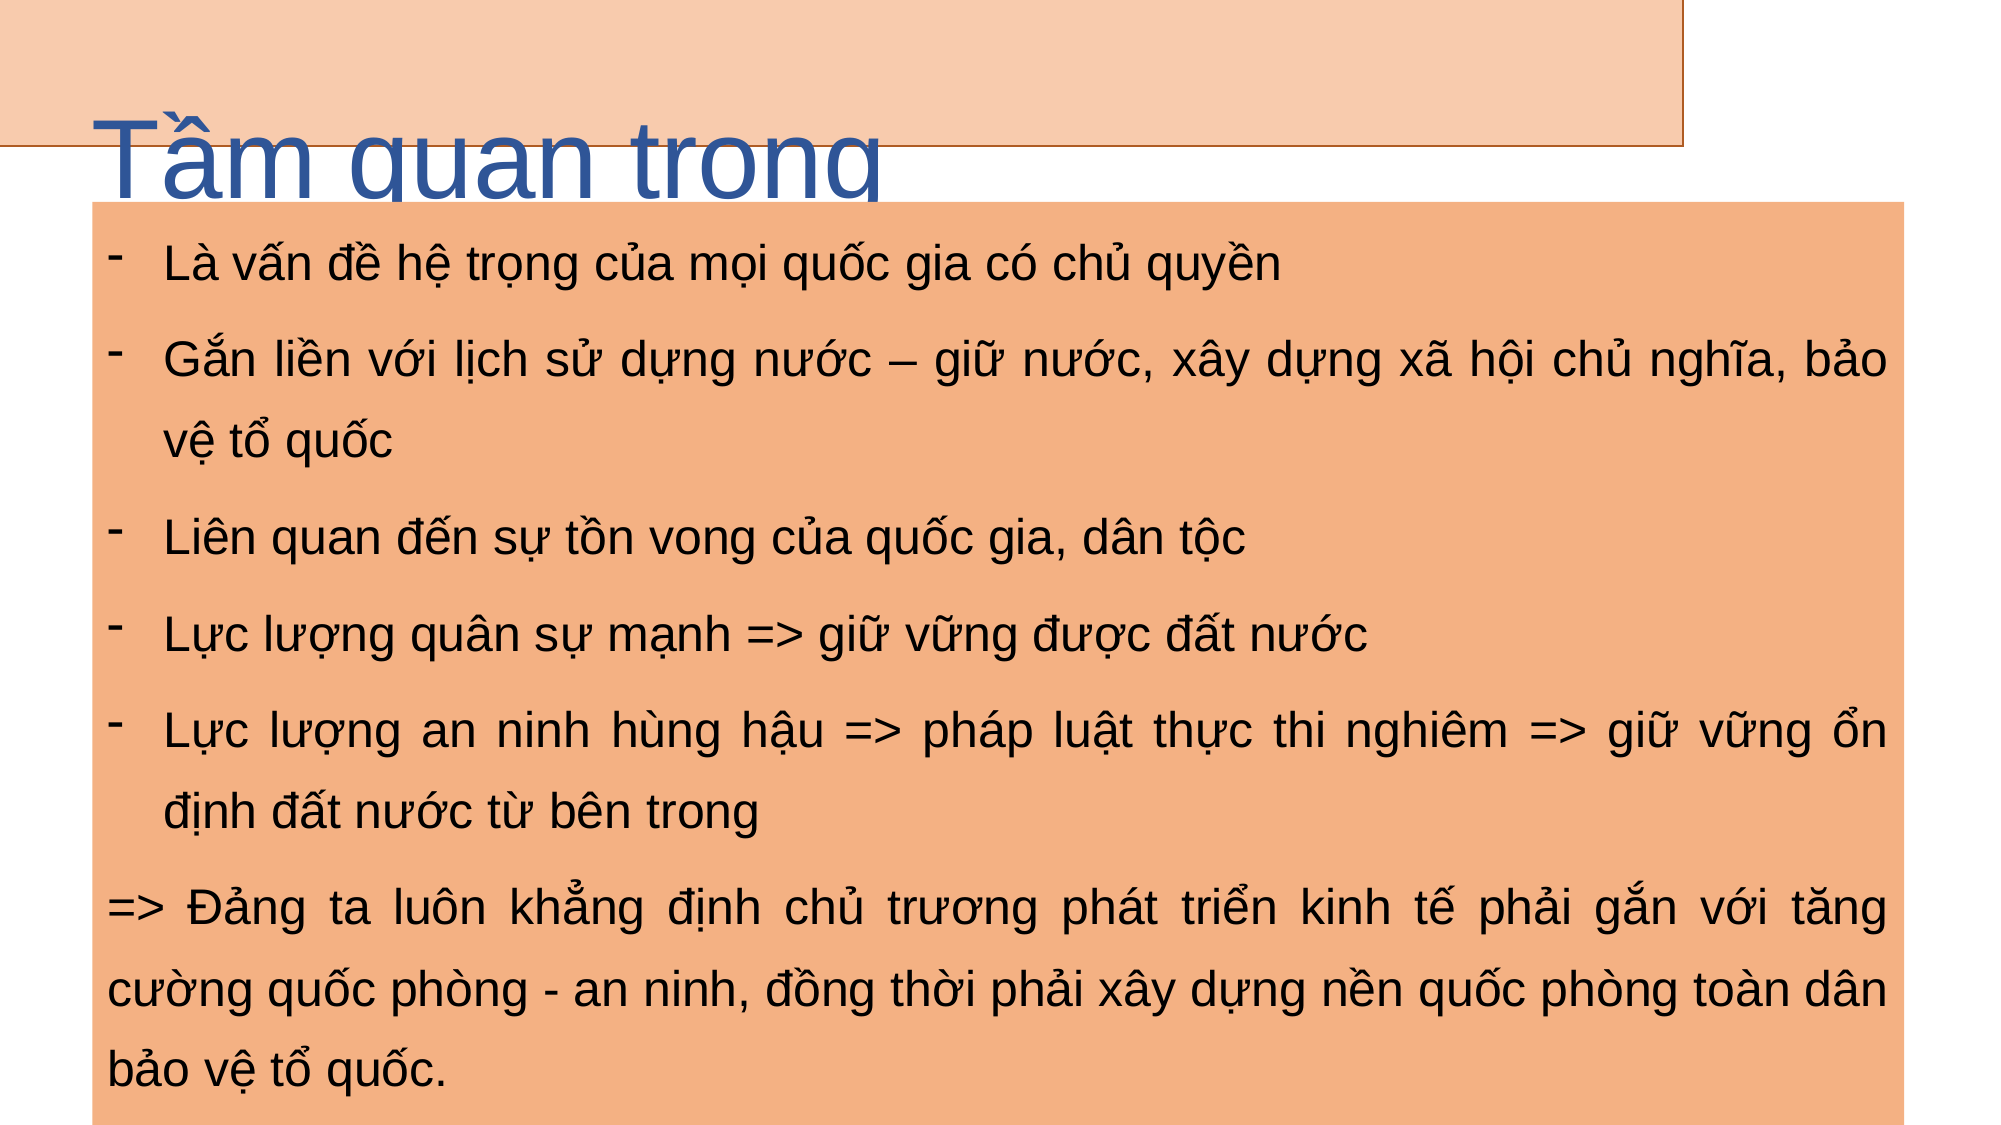

Là vấn đề hệ trọng của mọi quốc gia có chủ quyền.

 Tầm quan trọng
Là vấn đề hệ trọng của mọi quốc gia có chủ quyền
Gắn liền với lịch sử dựng nước – giữ nước, xây dựng xã hội chủ nghĩa, bảo vệ tổ quốc
Liên quan đến sự tồn vong của quốc gia, dân tộc
Lực lượng quân sự mạnh => giữ vững được đất nước
Lực lượng an ninh hùng hậu => pháp luật thực thi nghiêm => giữ vững ổn định đất nước từ bên trong
=> Đảng ta luôn khẳng định chủ trương phát triển kinh tế phải gắn với tăng cường quốc phòng - an ninh, đồng thời phải xây dựng nền quốc phòng toàn dân bảo vệ tổ quốc.